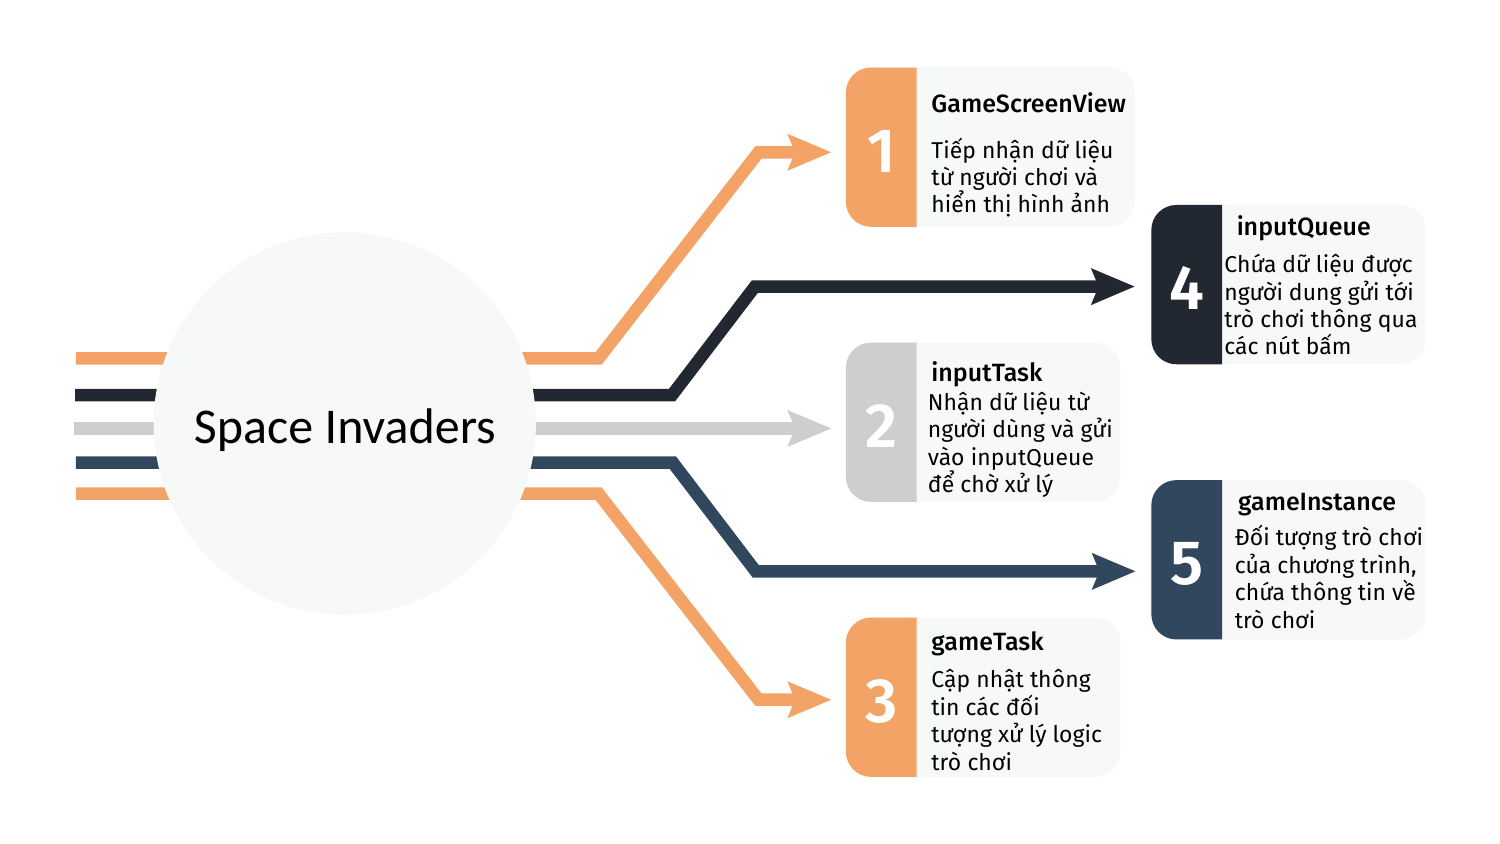

GameScreenView

1
Tiếp nhận dữ liệu từ người chơi và hiển thị hình ảnh

inputQueue

4
Space Invaders
Chứa dữ liệu được người dung gửi tới trò chơi thông qua các nút bấm

inputTask

2
Nhận dữ liệu từ người dùng và gửi vào inputQueue để chờ xử lý

gameInstance

5

Đối tượng trò chơi của chương trình, chứa thông tin về trò chơi

gameTask

3
Cập nhật thông tin các đối tượng xử lý logic trò chơi